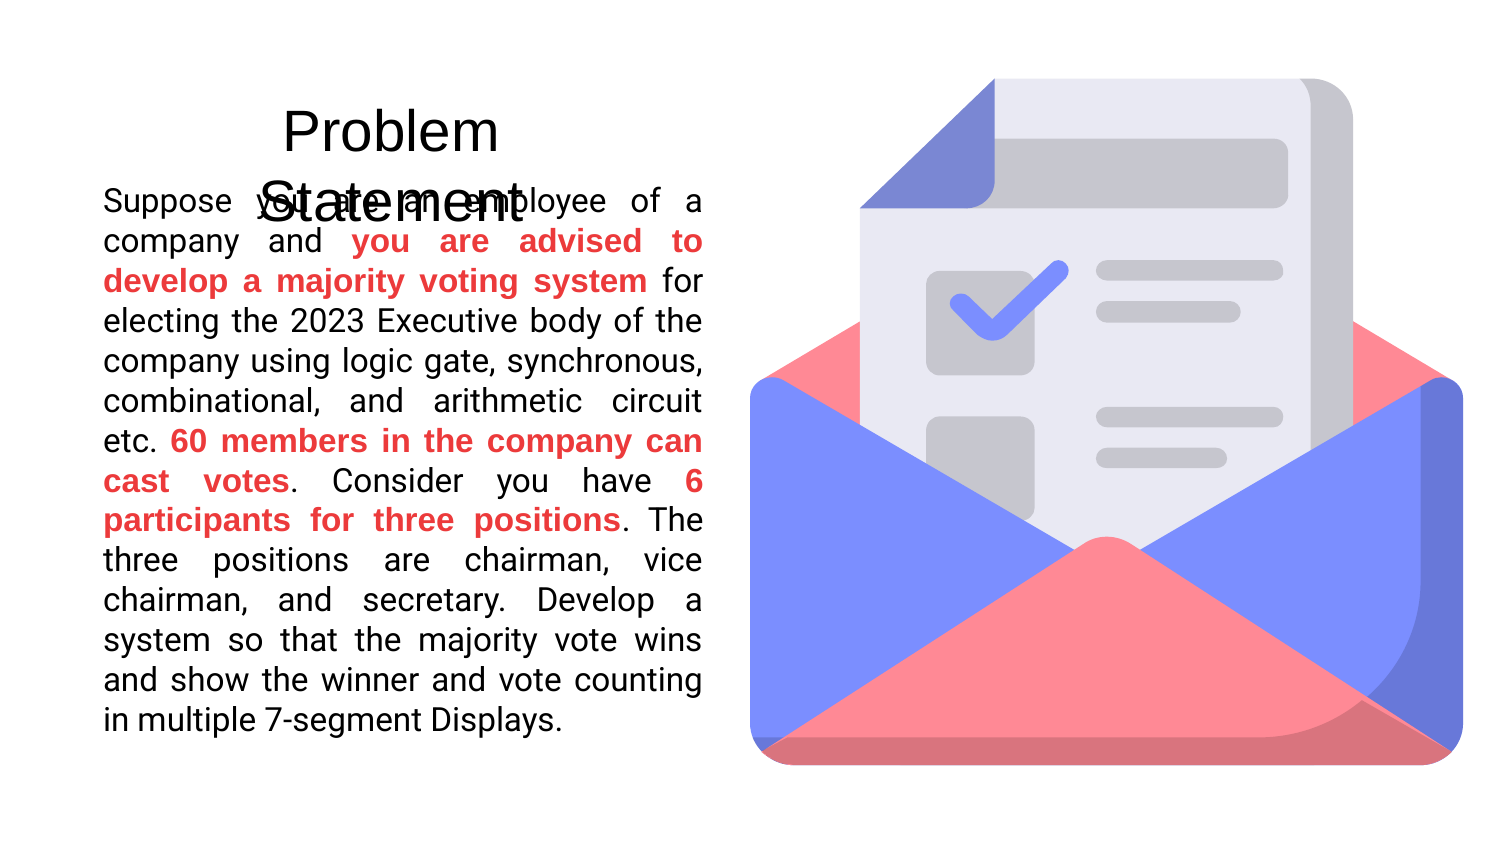

# Problem Statement

Suppose you are an employee of a company and you are advised to develop a majority voting system for electing the 2023 Executive body of the company using logic gate, synchronous, combinational, and arithmetic circuit etc. 60 members in the company can cast votes. Consider you have 6 participants for three positions. The three positions are chairman, vice chairman, and secretary. Develop a system so that the majority vote wins and show the winner and vote counting in multiple 7-segment Displays.